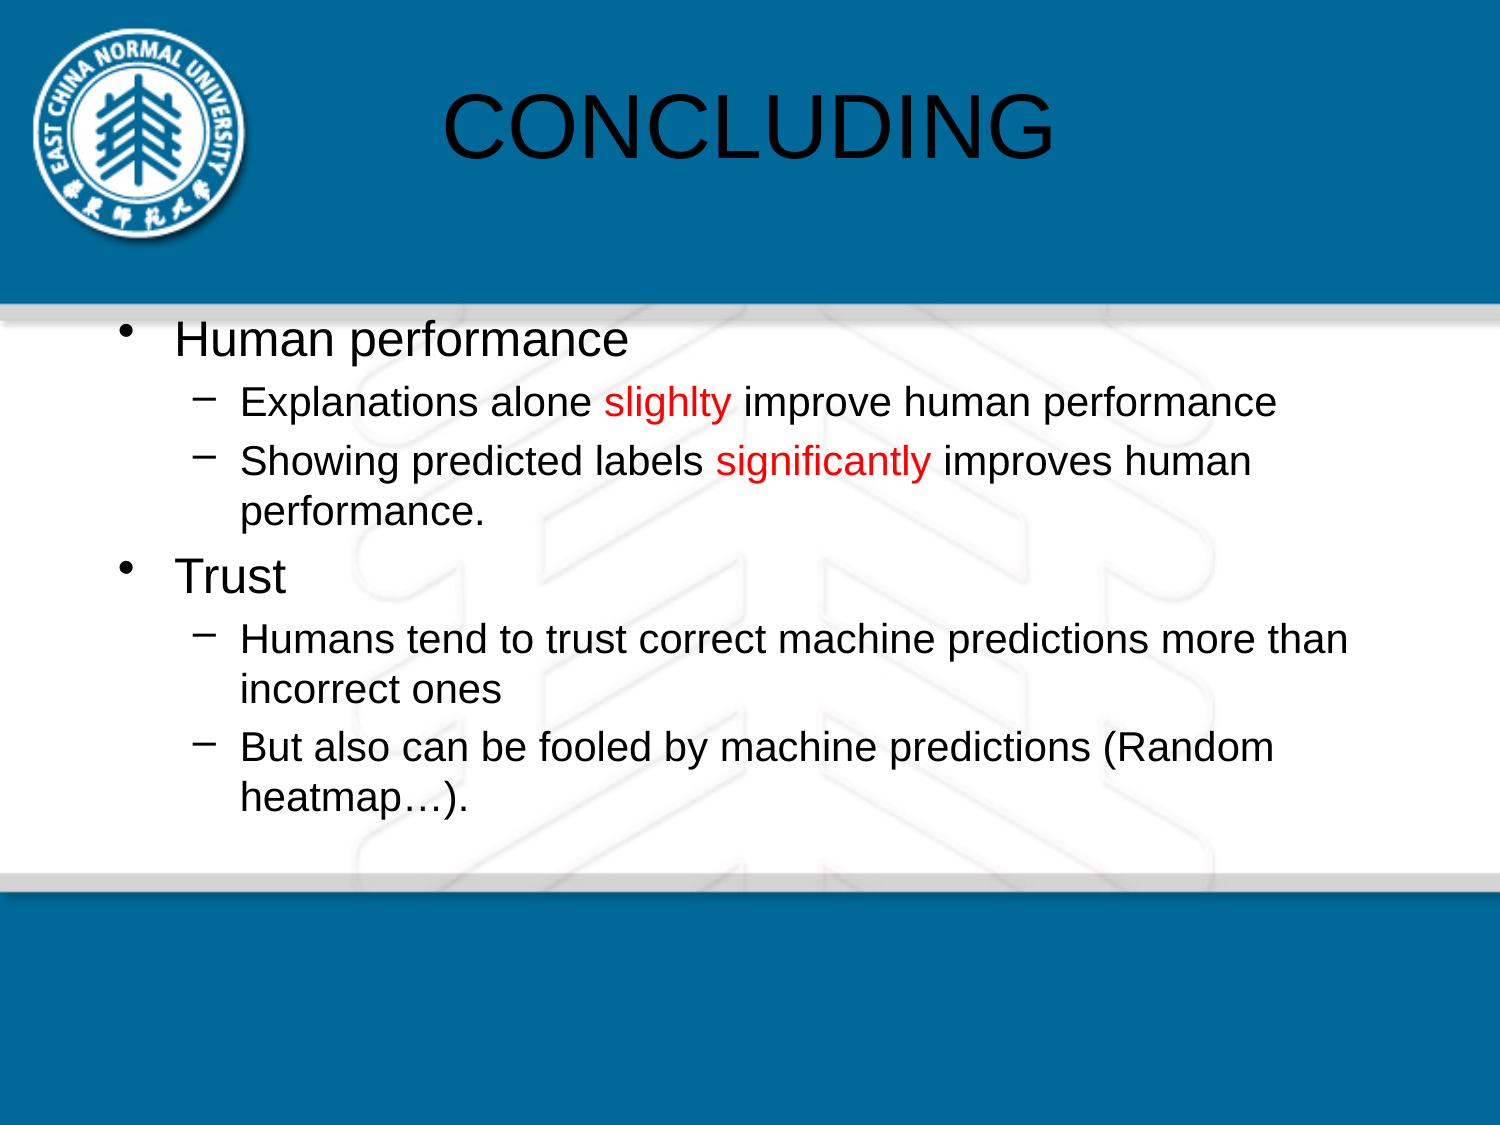

# CONCLUDING
Human performance
Explanations alone slighlty improve human performance
Showing predicted labels significantly improves human performance.
Trust
Humans tend to trust correct machine predictions more than incorrect ones
But also can be fooled by machine predictions (Random heatmap…).